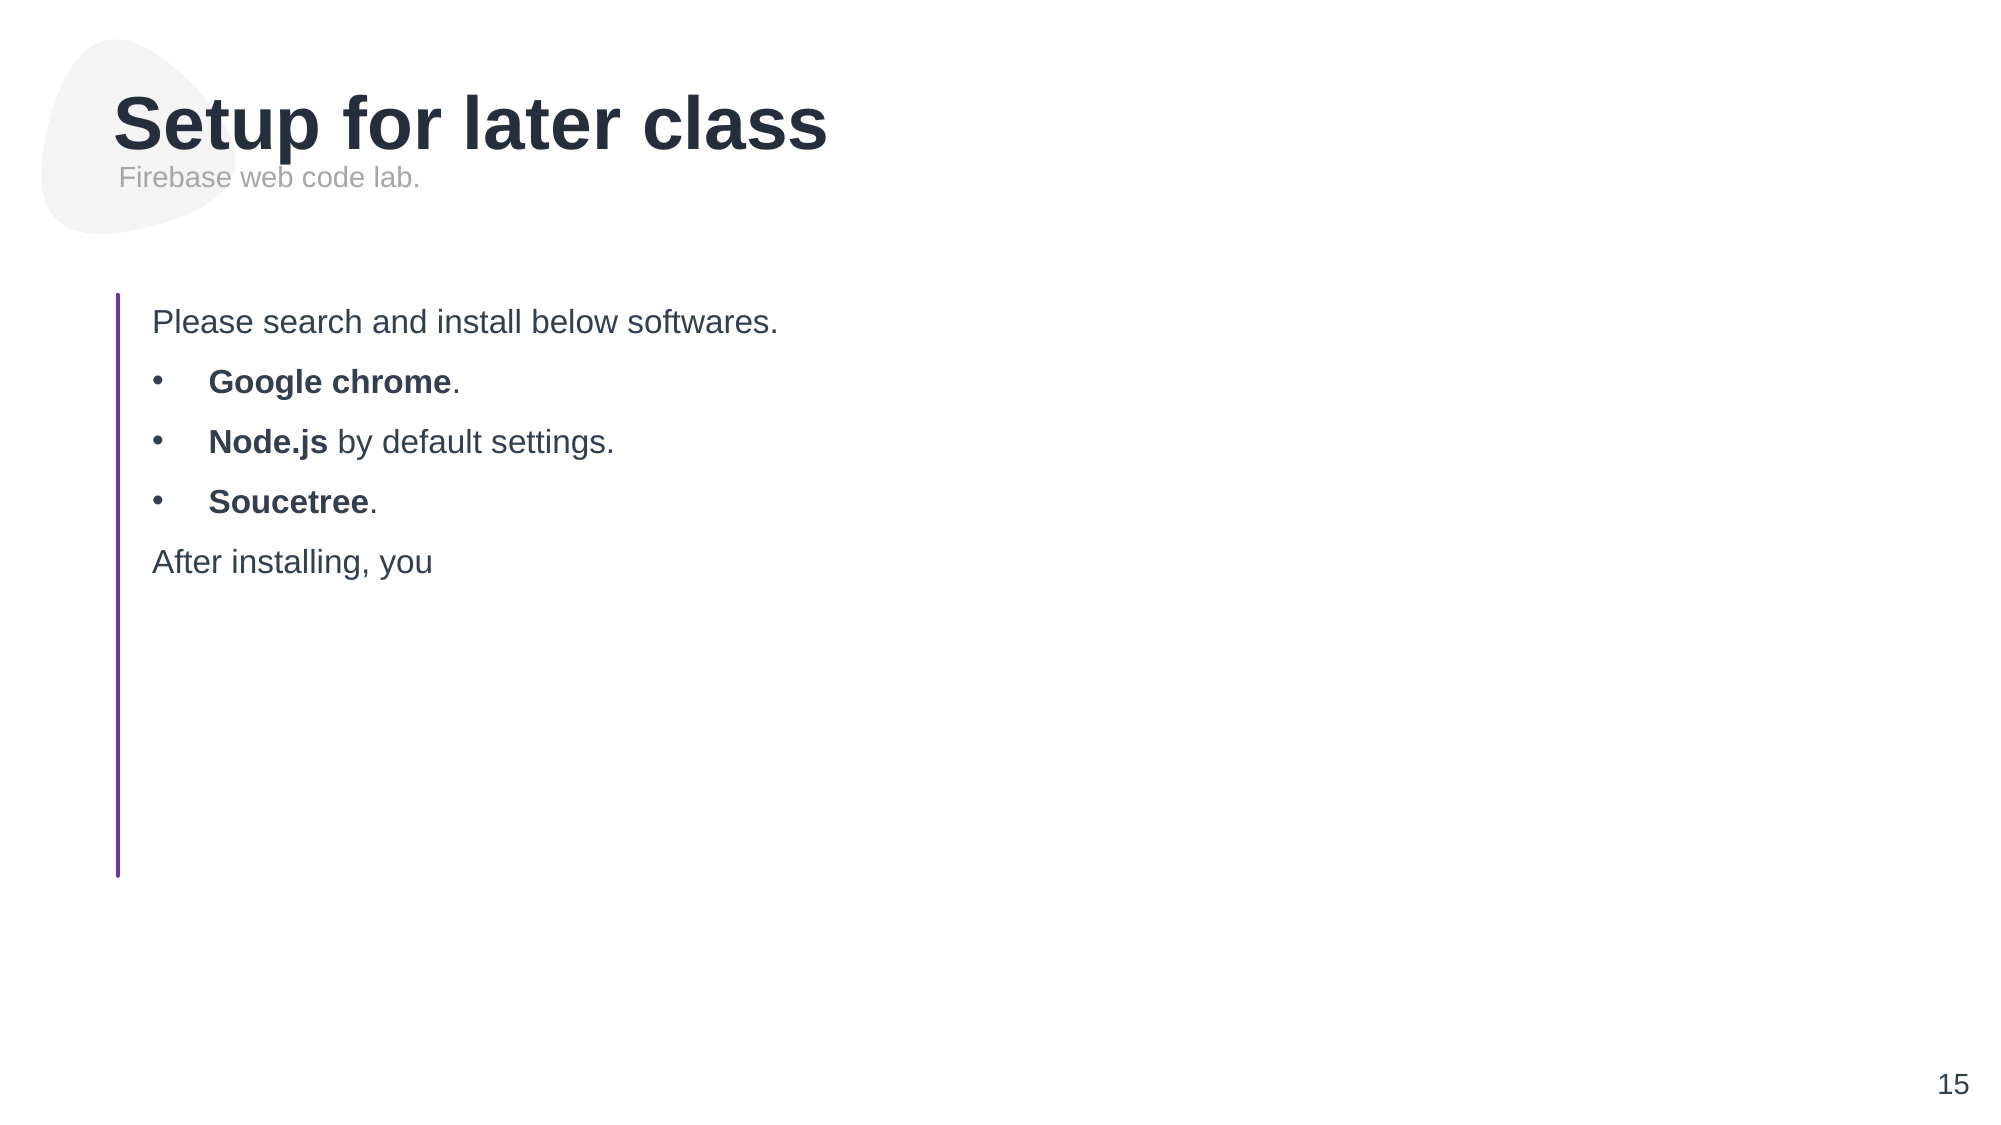

Setup for later class
Firebase web code lab.
Please search and install below softwares.
Google chrome.
Node.js by default settings.
Soucetree.
After installing, you
15